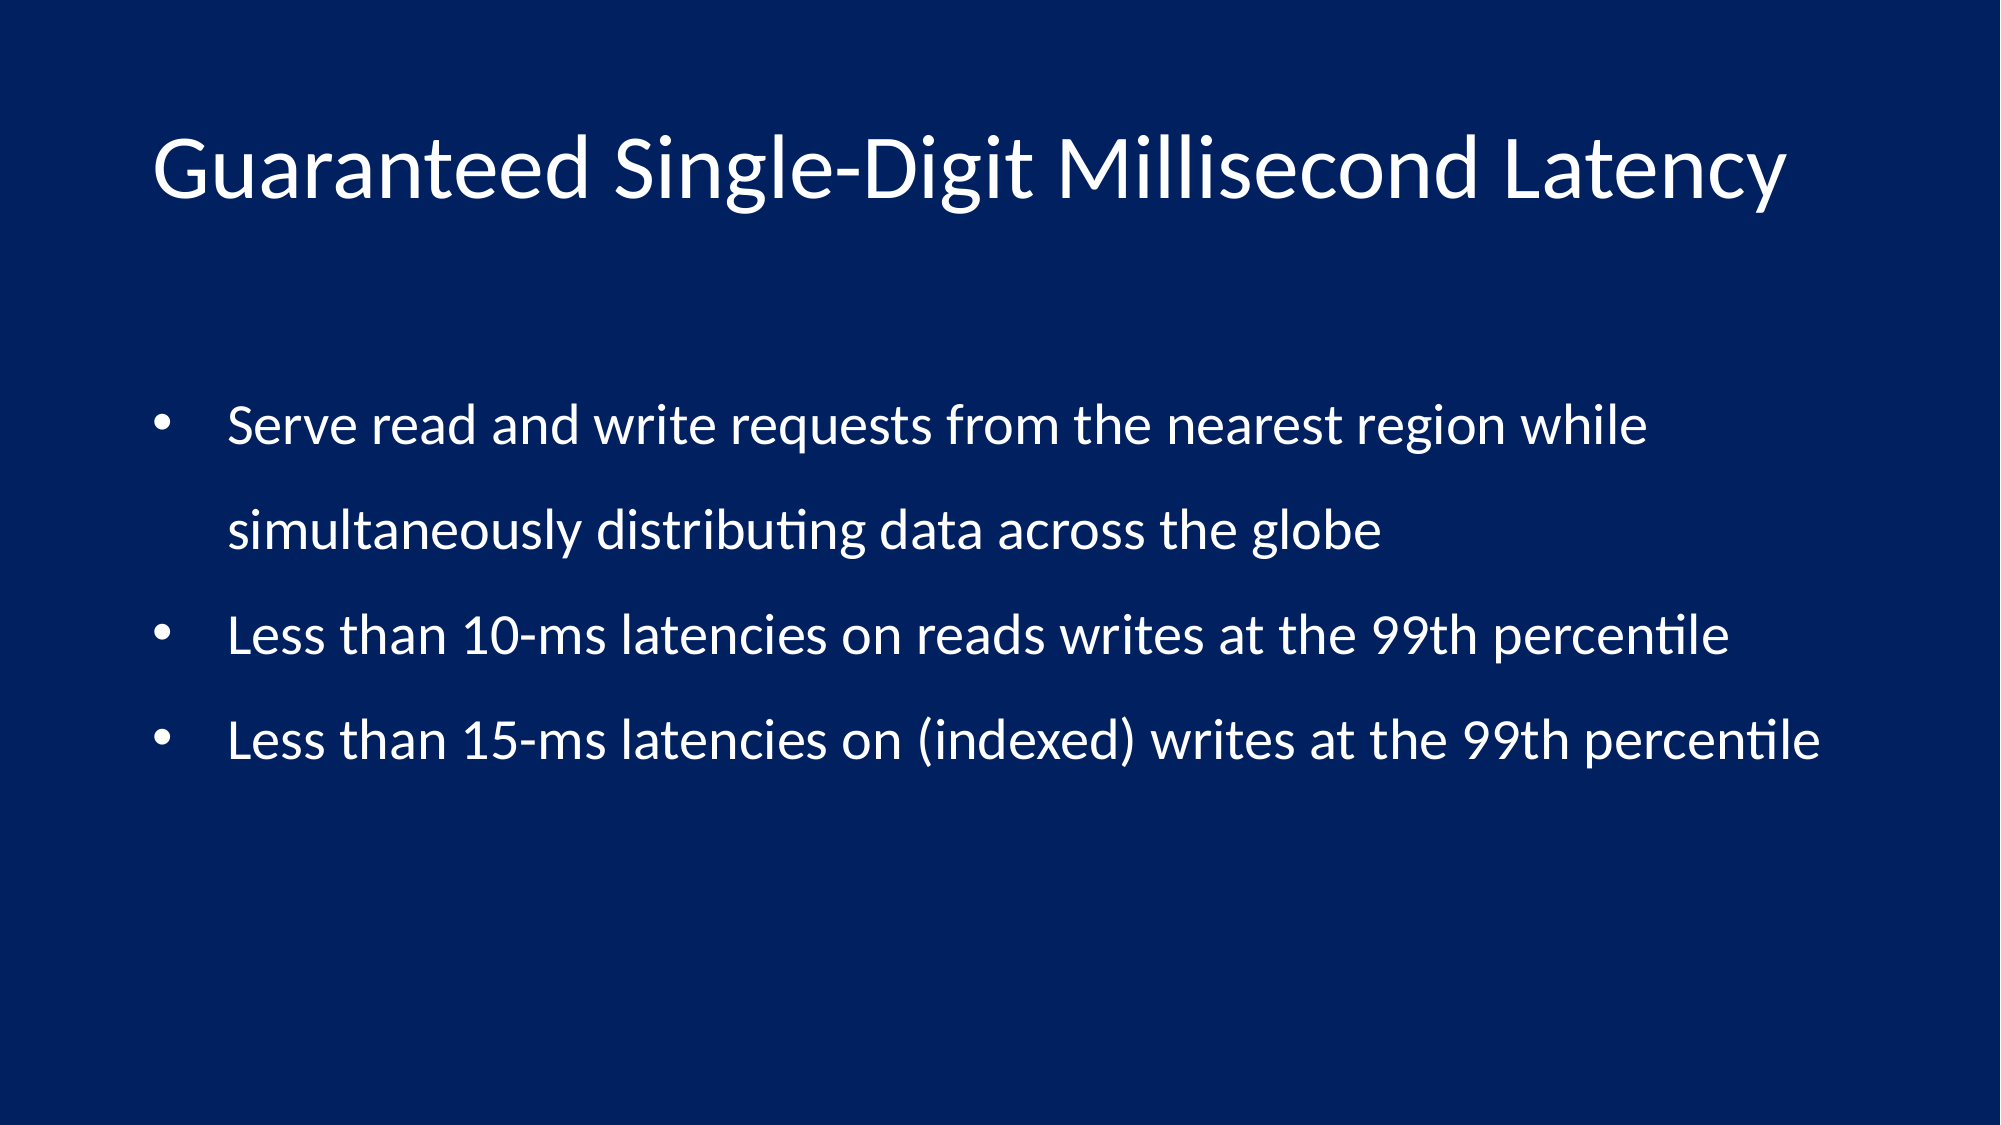

# Guaranteed Single-Digit Millisecond Latency
Serve read and write requests from the nearest region while simultaneously distributing data across the globe
Less than 10-ms latencies on reads writes at the 99th percentile
Less than 15-ms latencies on (indexed) writes at the 99th percentile